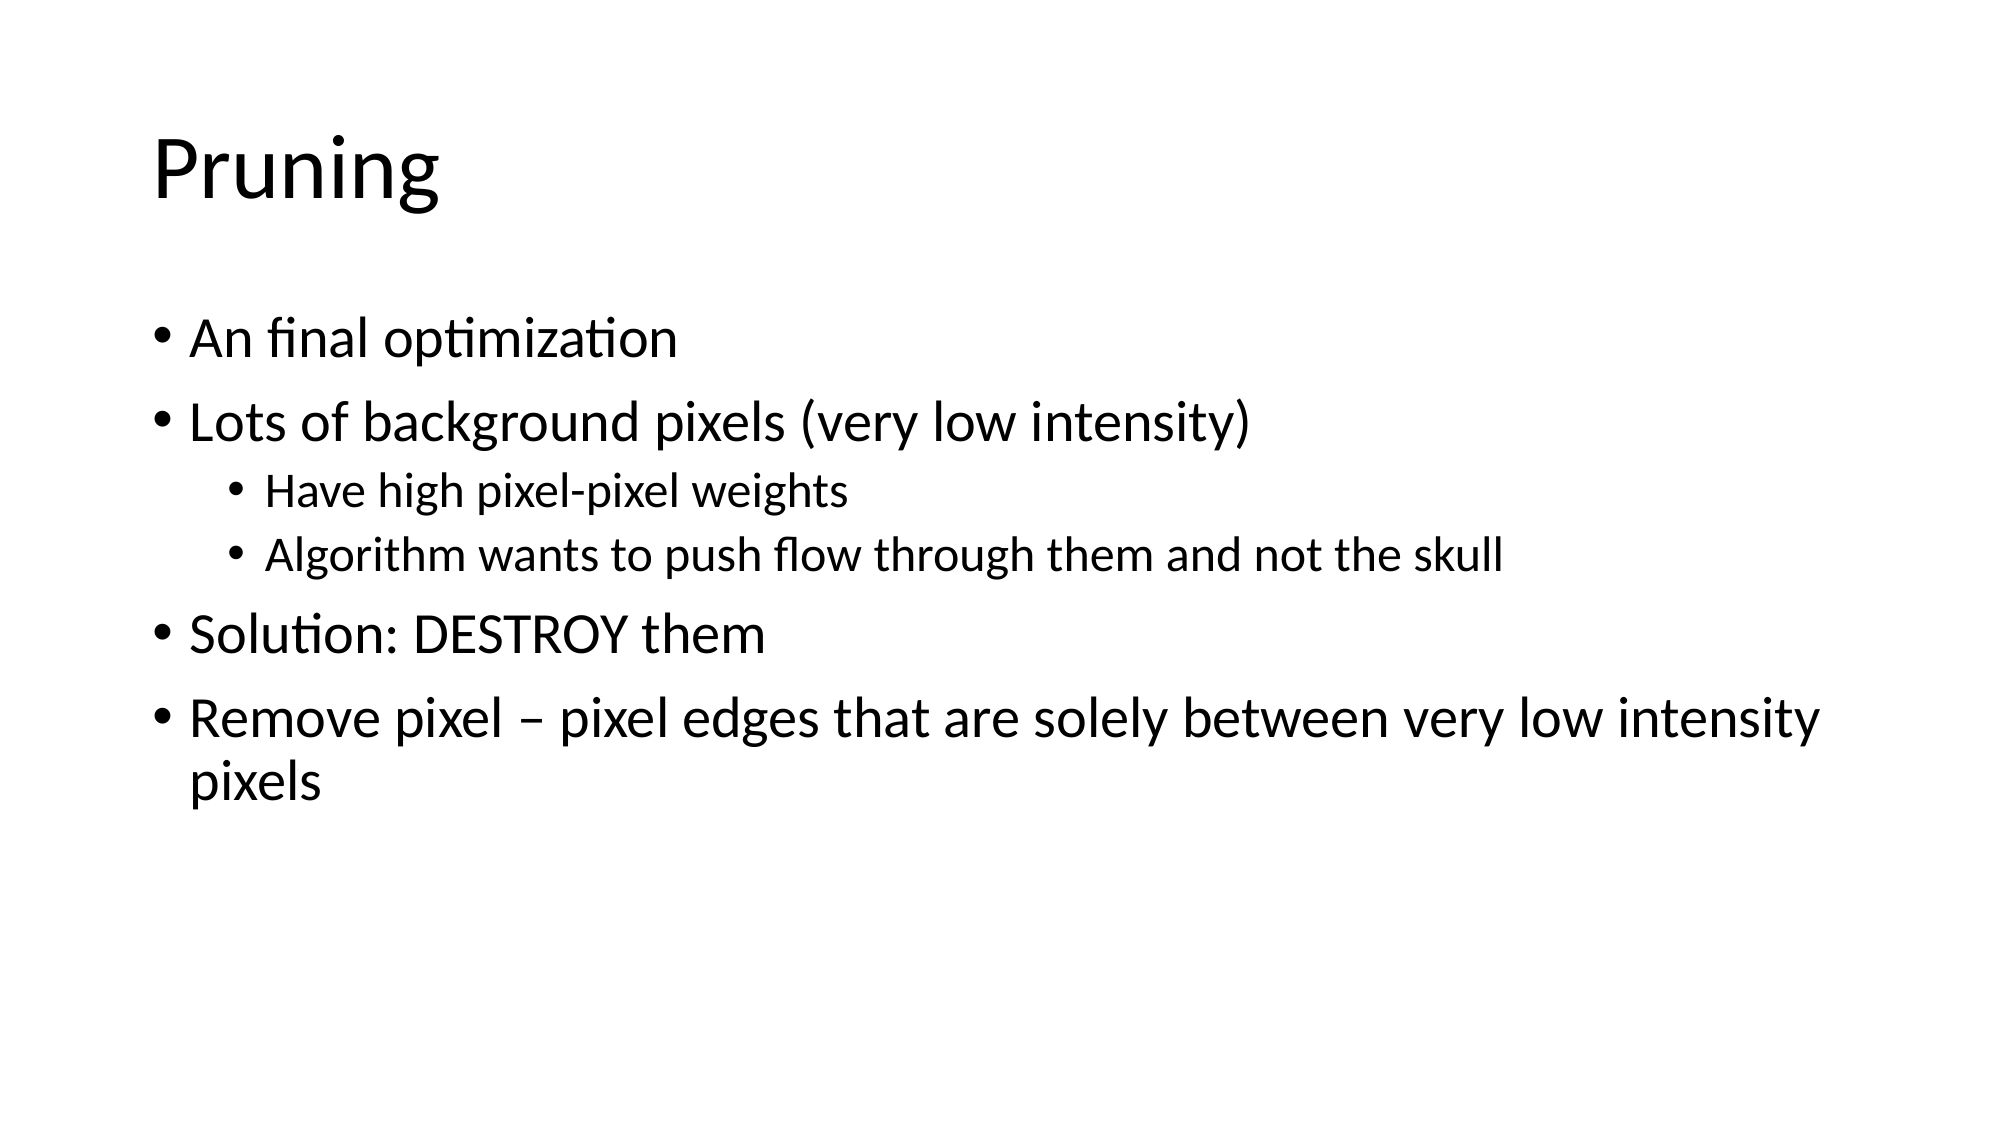

# Pruning
An final optimization
Lots of background pixels (very low intensity)
Have high pixel-pixel weights
Algorithm wants to push flow through them and not the skull
Solution: DESTROY them
Remove pixel – pixel edges that are solely between very low intensity pixels